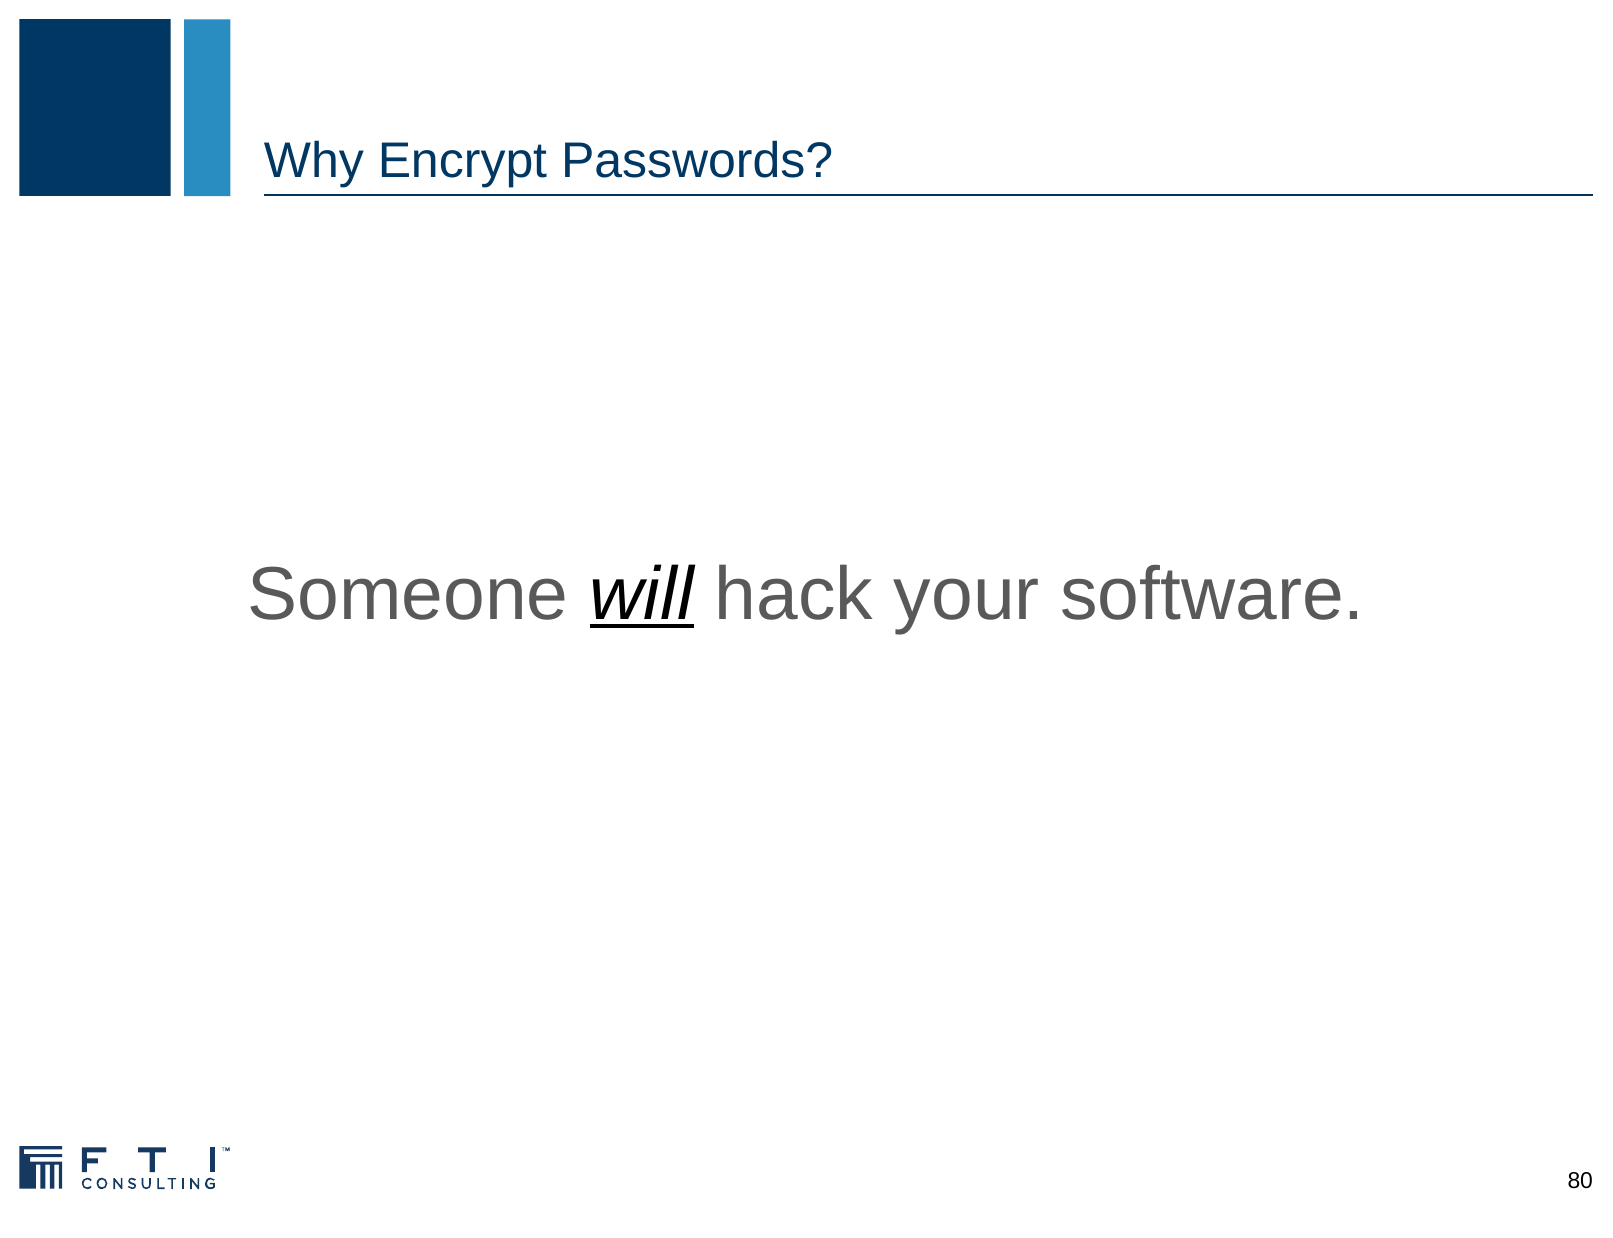

# Why Encrypt Passwords?
Someone will hack your software.
80